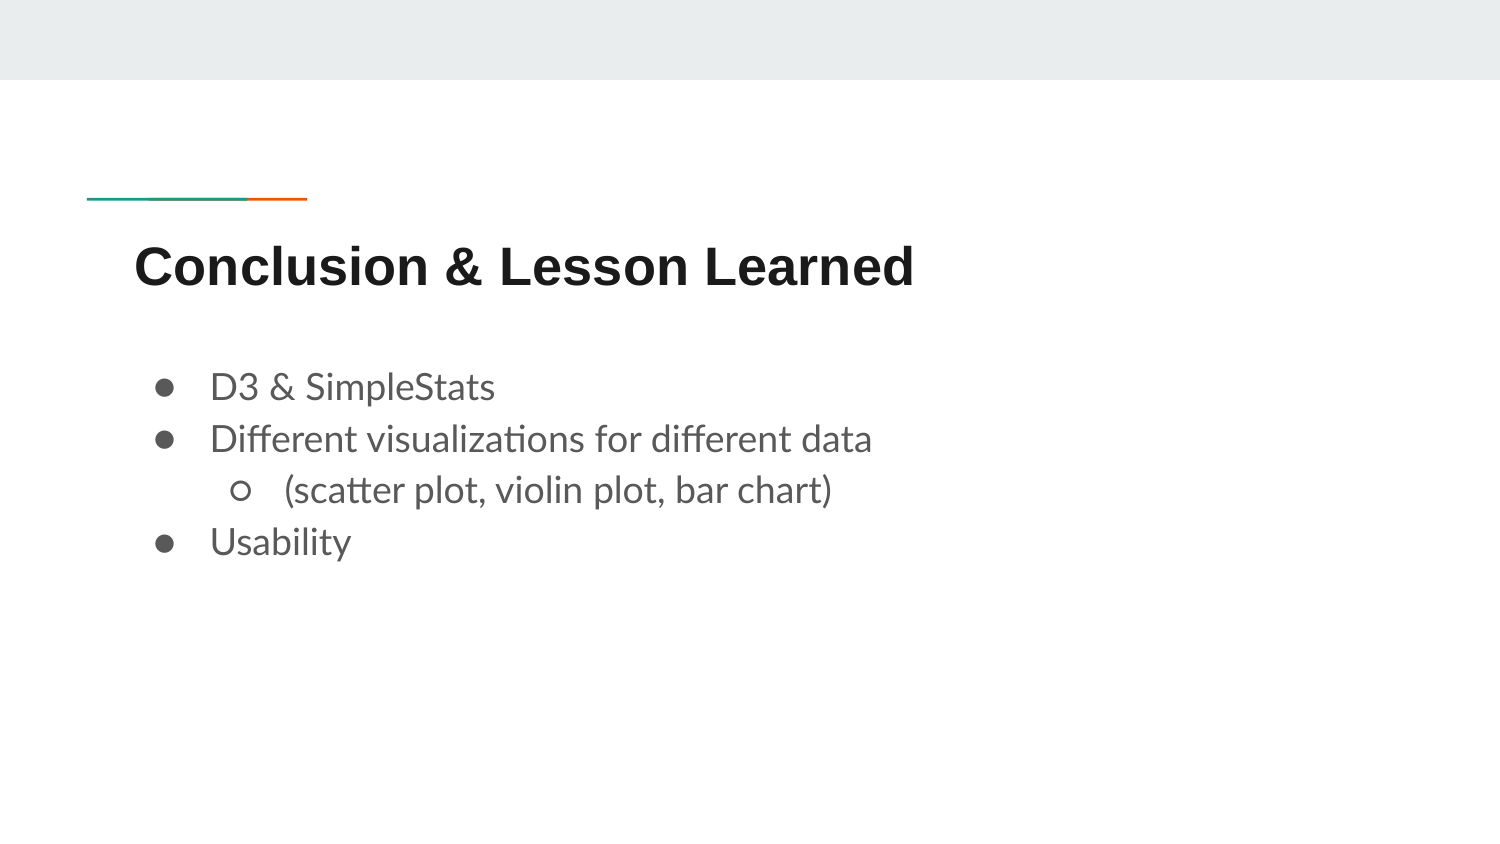

# Conclusion & Lesson Learned
D3 & SimpleStats
Different visualizations for different data
(scatter plot, violin plot, bar chart)
Usability